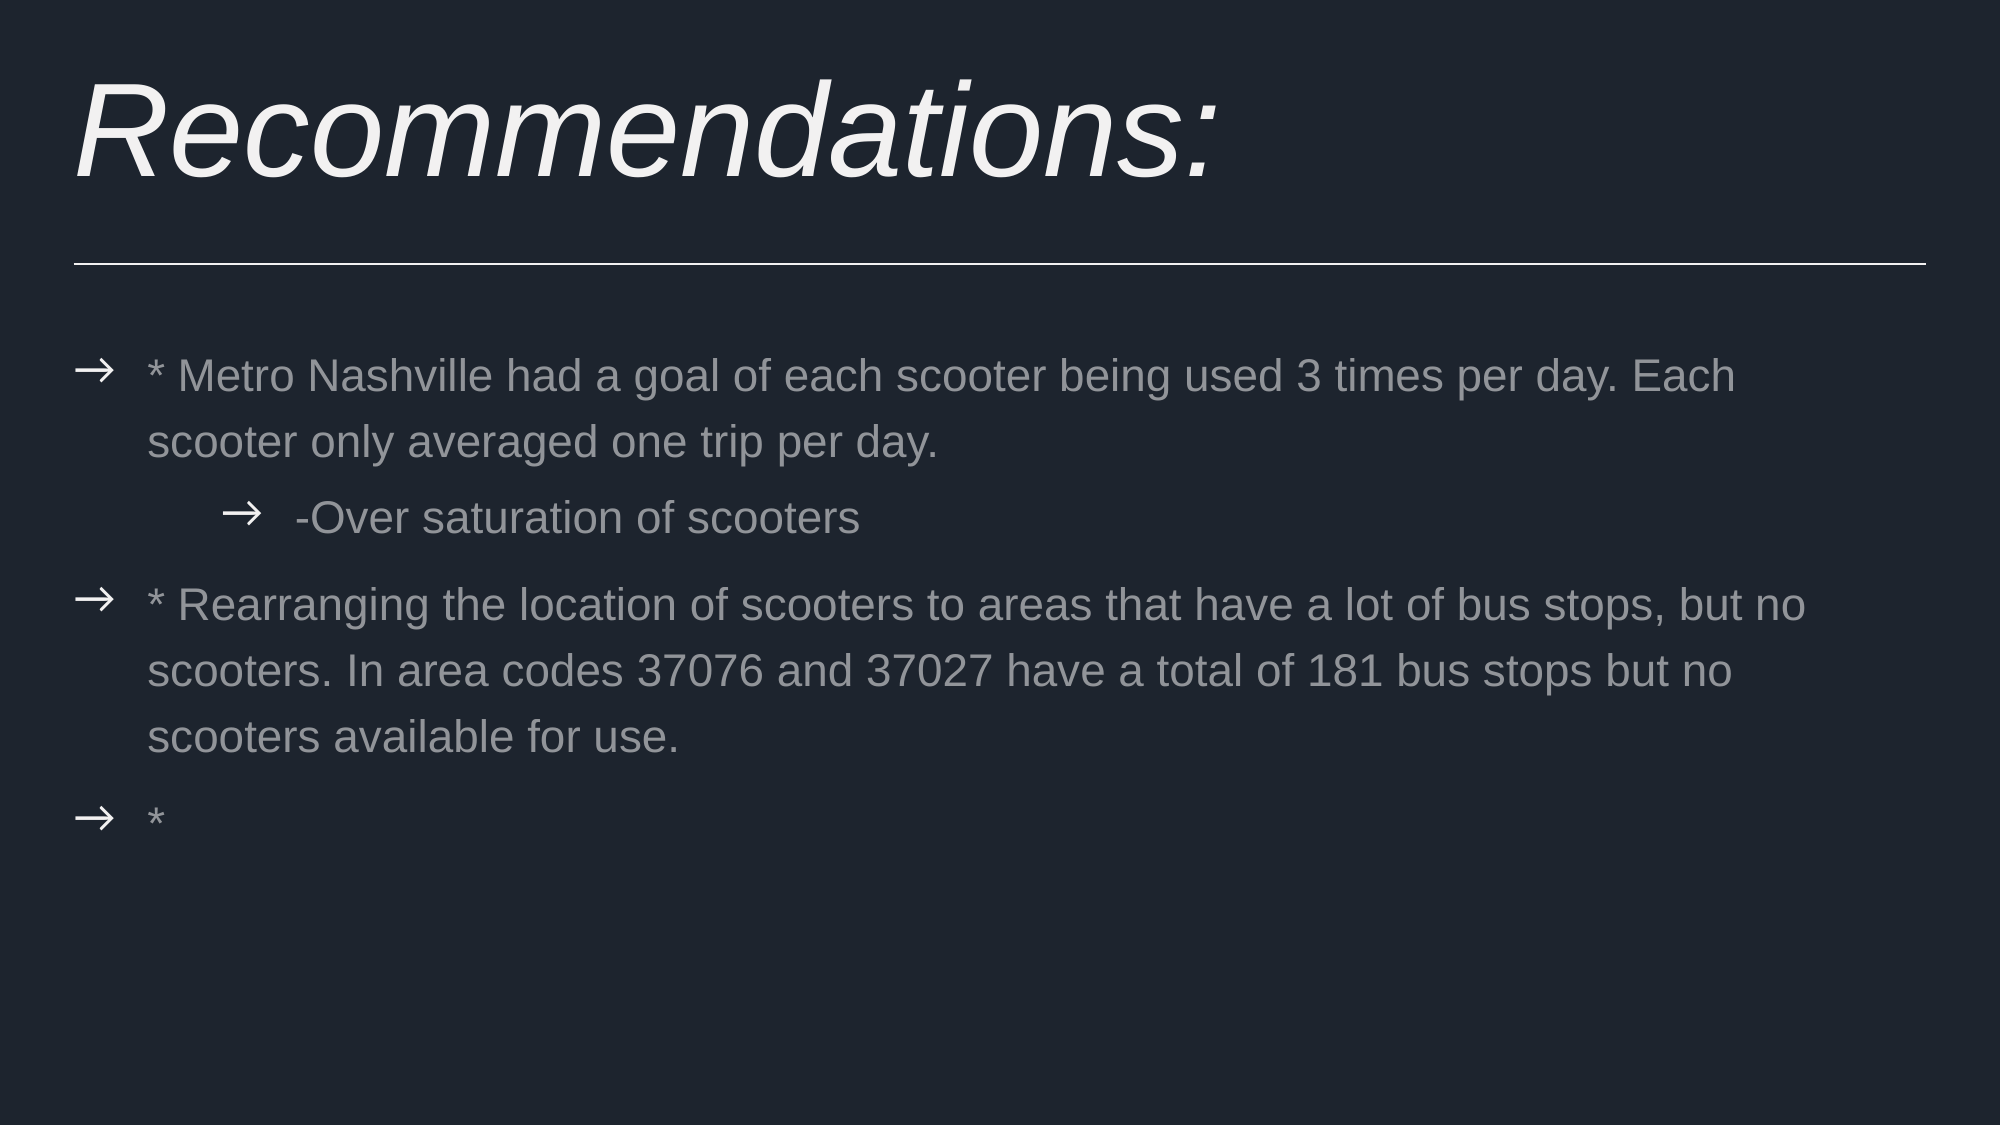

# Recommendations:
* Metro Nashville had a goal of each scooter being used 3 times per day. Each scooter only averaged one trip per day.
-Over saturation of scooters
* Rearranging the location of scooters to areas that have a lot of bus stops, but no scooters. In area codes 37076 and 37027 have a total of 181 bus stops but no scooters available for use.
*